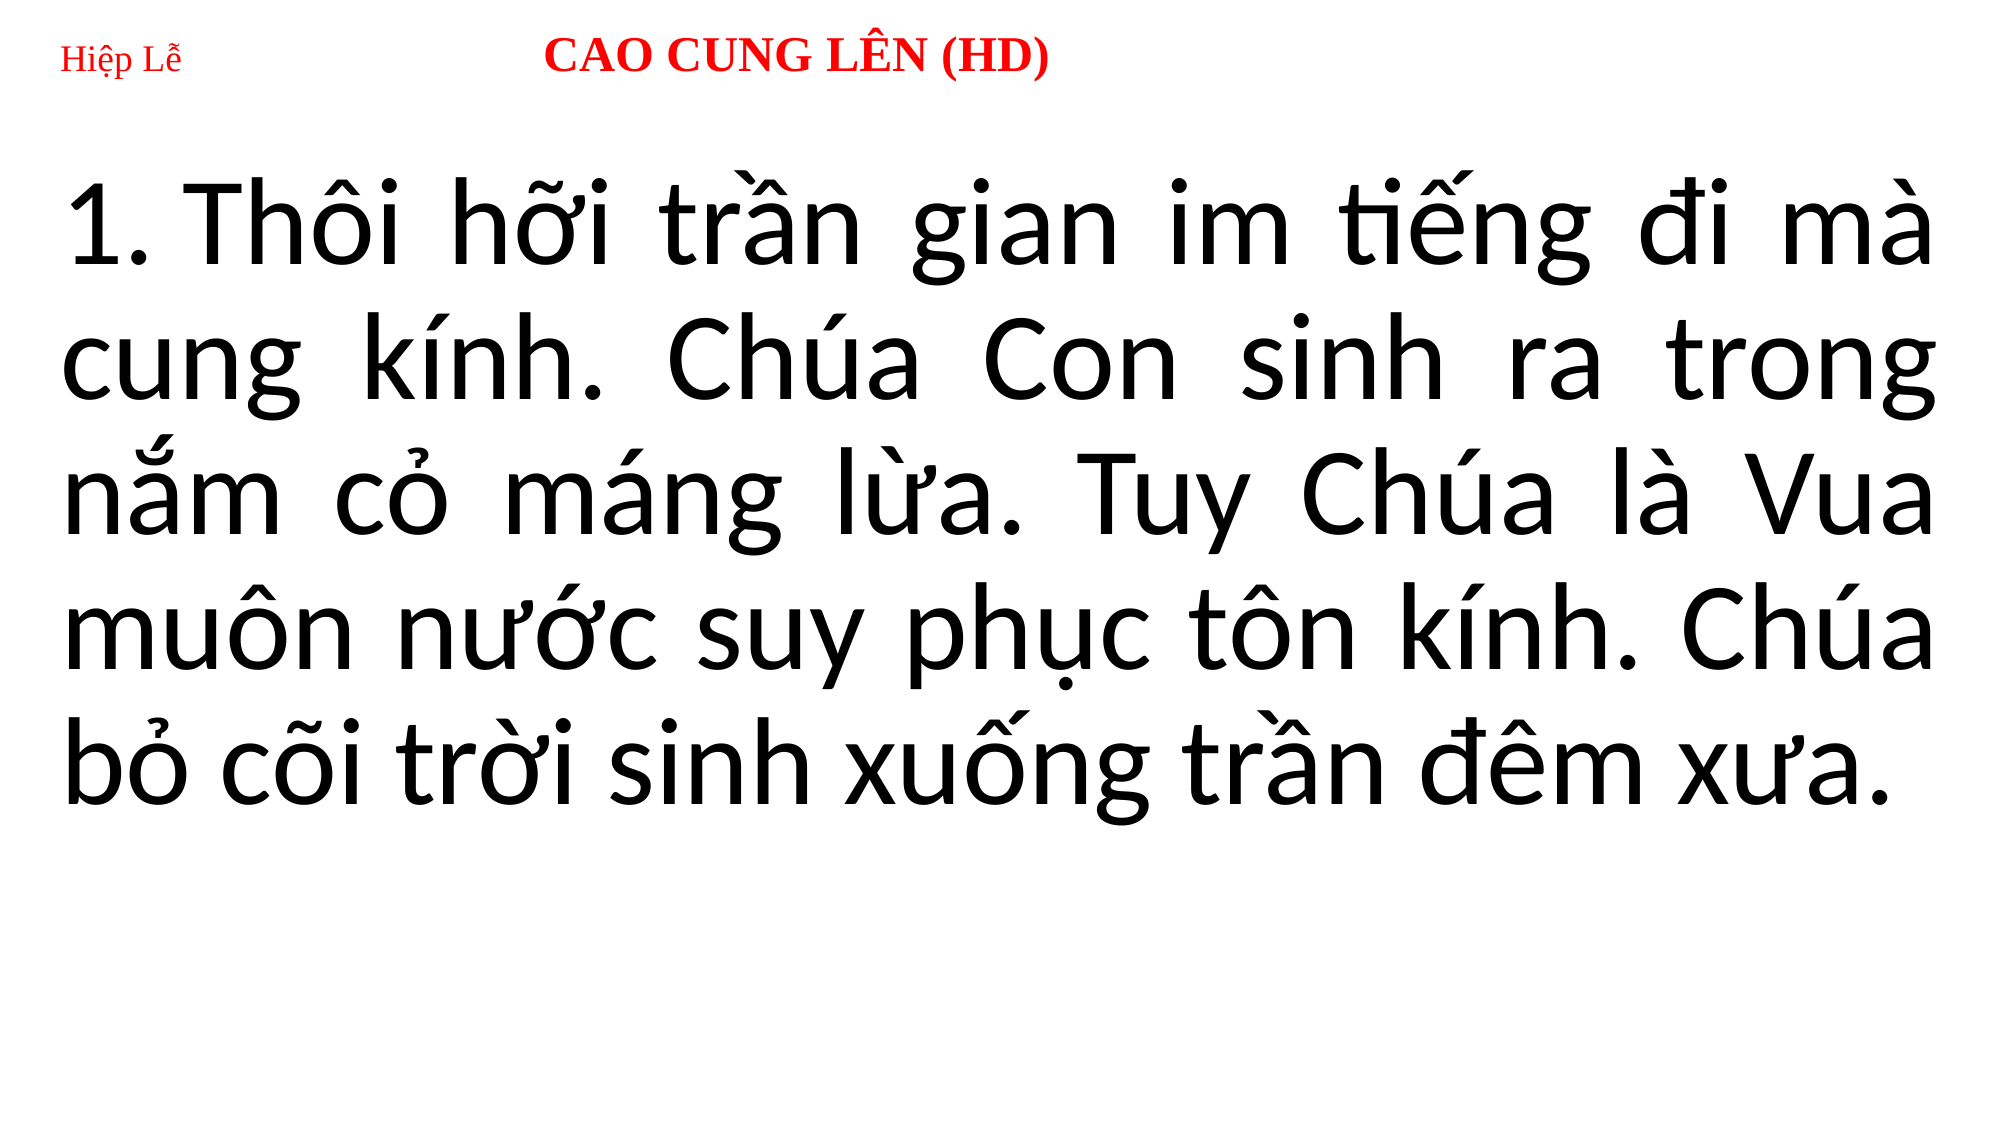

# Hiệp Lễ                                      CAO CUNG LÊN (HD)
1. Thôi hỡi trần gian im tiếng đi mà cung kính. Chúa Con sinh ra trong nắm cỏ máng lừa. Tuy Chúa là Vua muôn nước suy phục tôn kính. Chúa bỏ cõi trời sinh xuống trần đêm xưa.